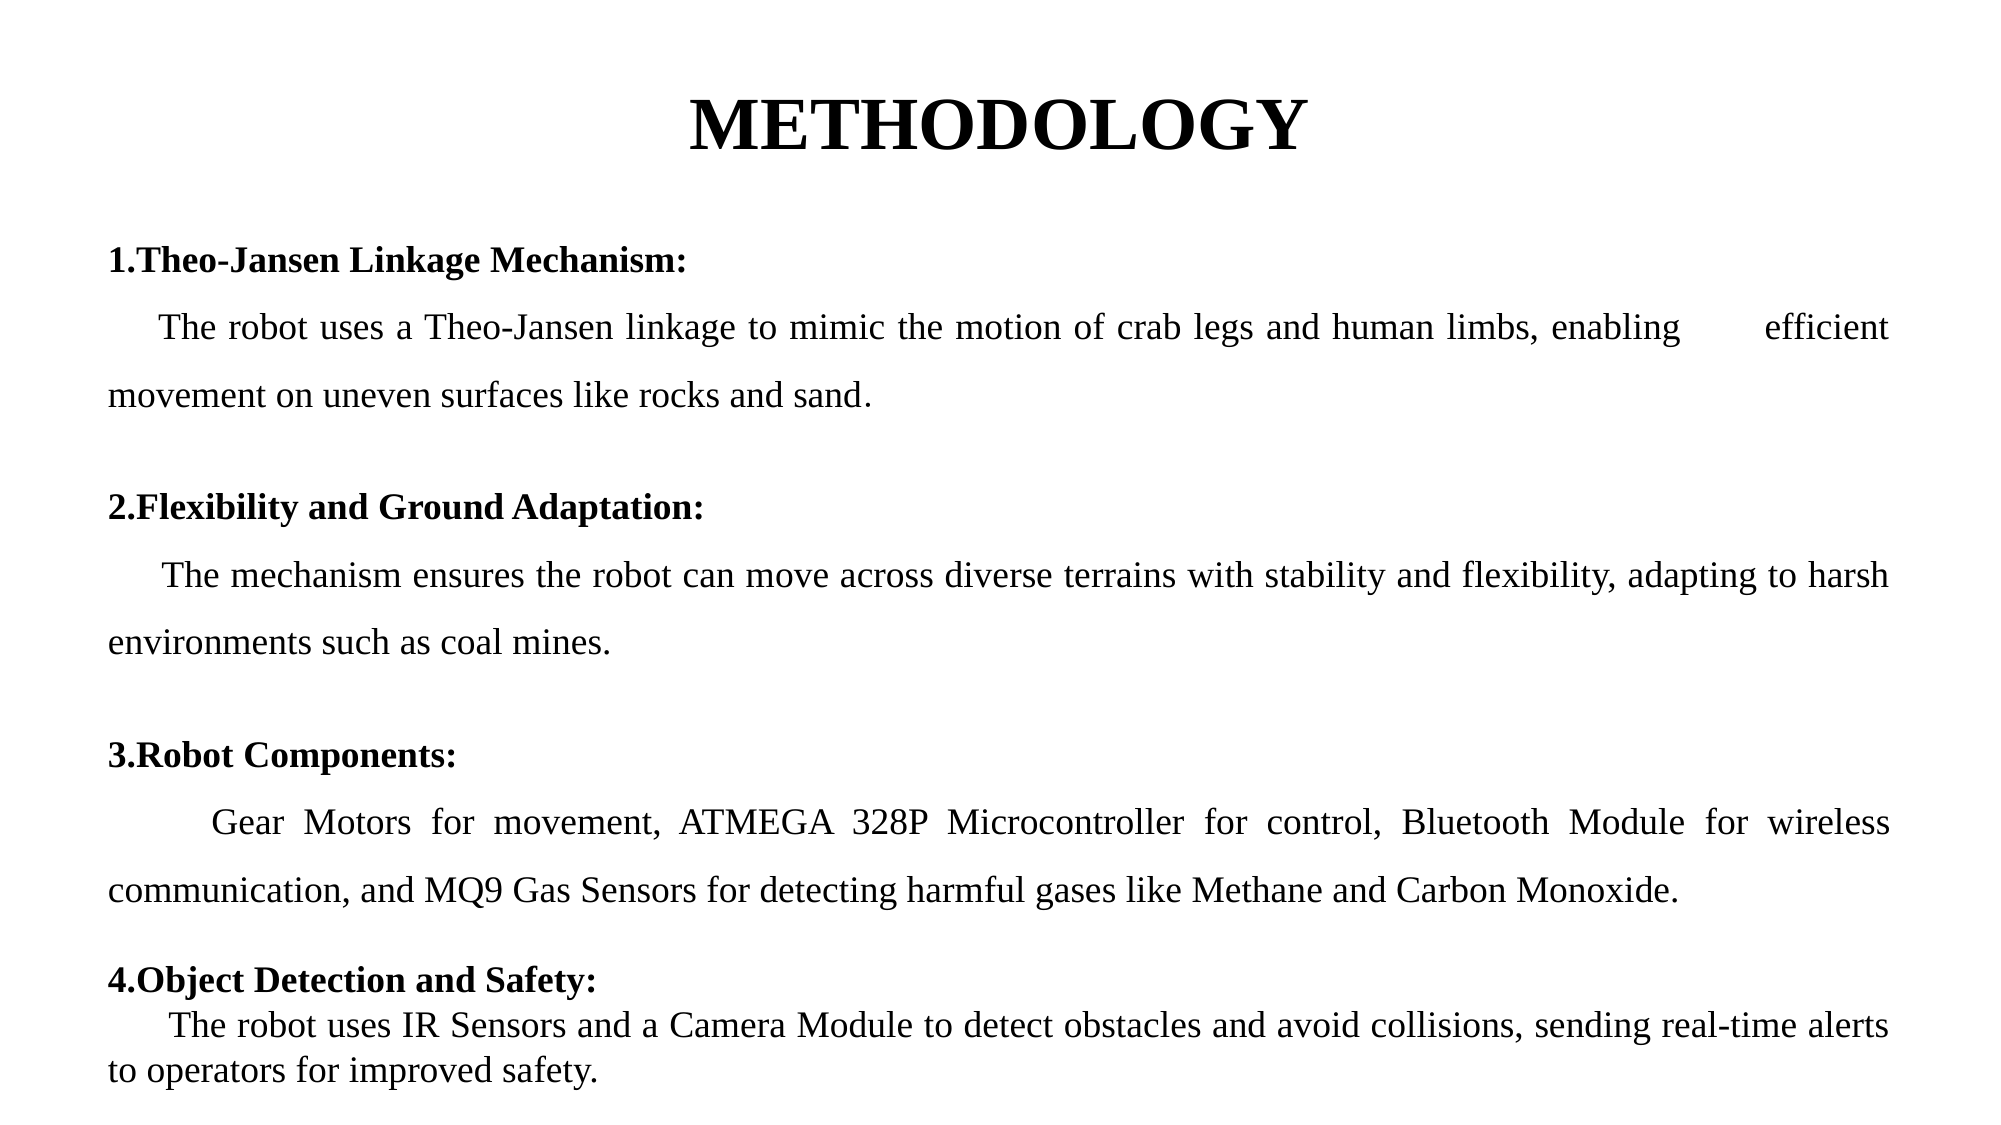

# METHODOLOGY
1.Theo-Jansen Linkage Mechanism:
     The robot uses a Theo-Jansen linkage to mimic the motion of crab legs and human limbs, enabling       efficient movement on uneven surfaces like rocks and sand.

2.Flexibility and Ground Adaptation:
      The mechanism ensures the robot can move across diverse terrains with stability and flexibility, adapting to harsh environments such as coal mines.

3.Robot Components:
      Gear Motors for movement, ATMEGA 328P Microcontroller for control, Bluetooth Module for wireless communication, and MQ9 Gas Sensors for detecting harmful gases like Methane and Carbon Monoxide.

4.Object Detection and Safety:
       The robot uses IR Sensors and a Camera Module to detect obstacles and avoid collisions, sending real-time alerts to operators for improved safety.